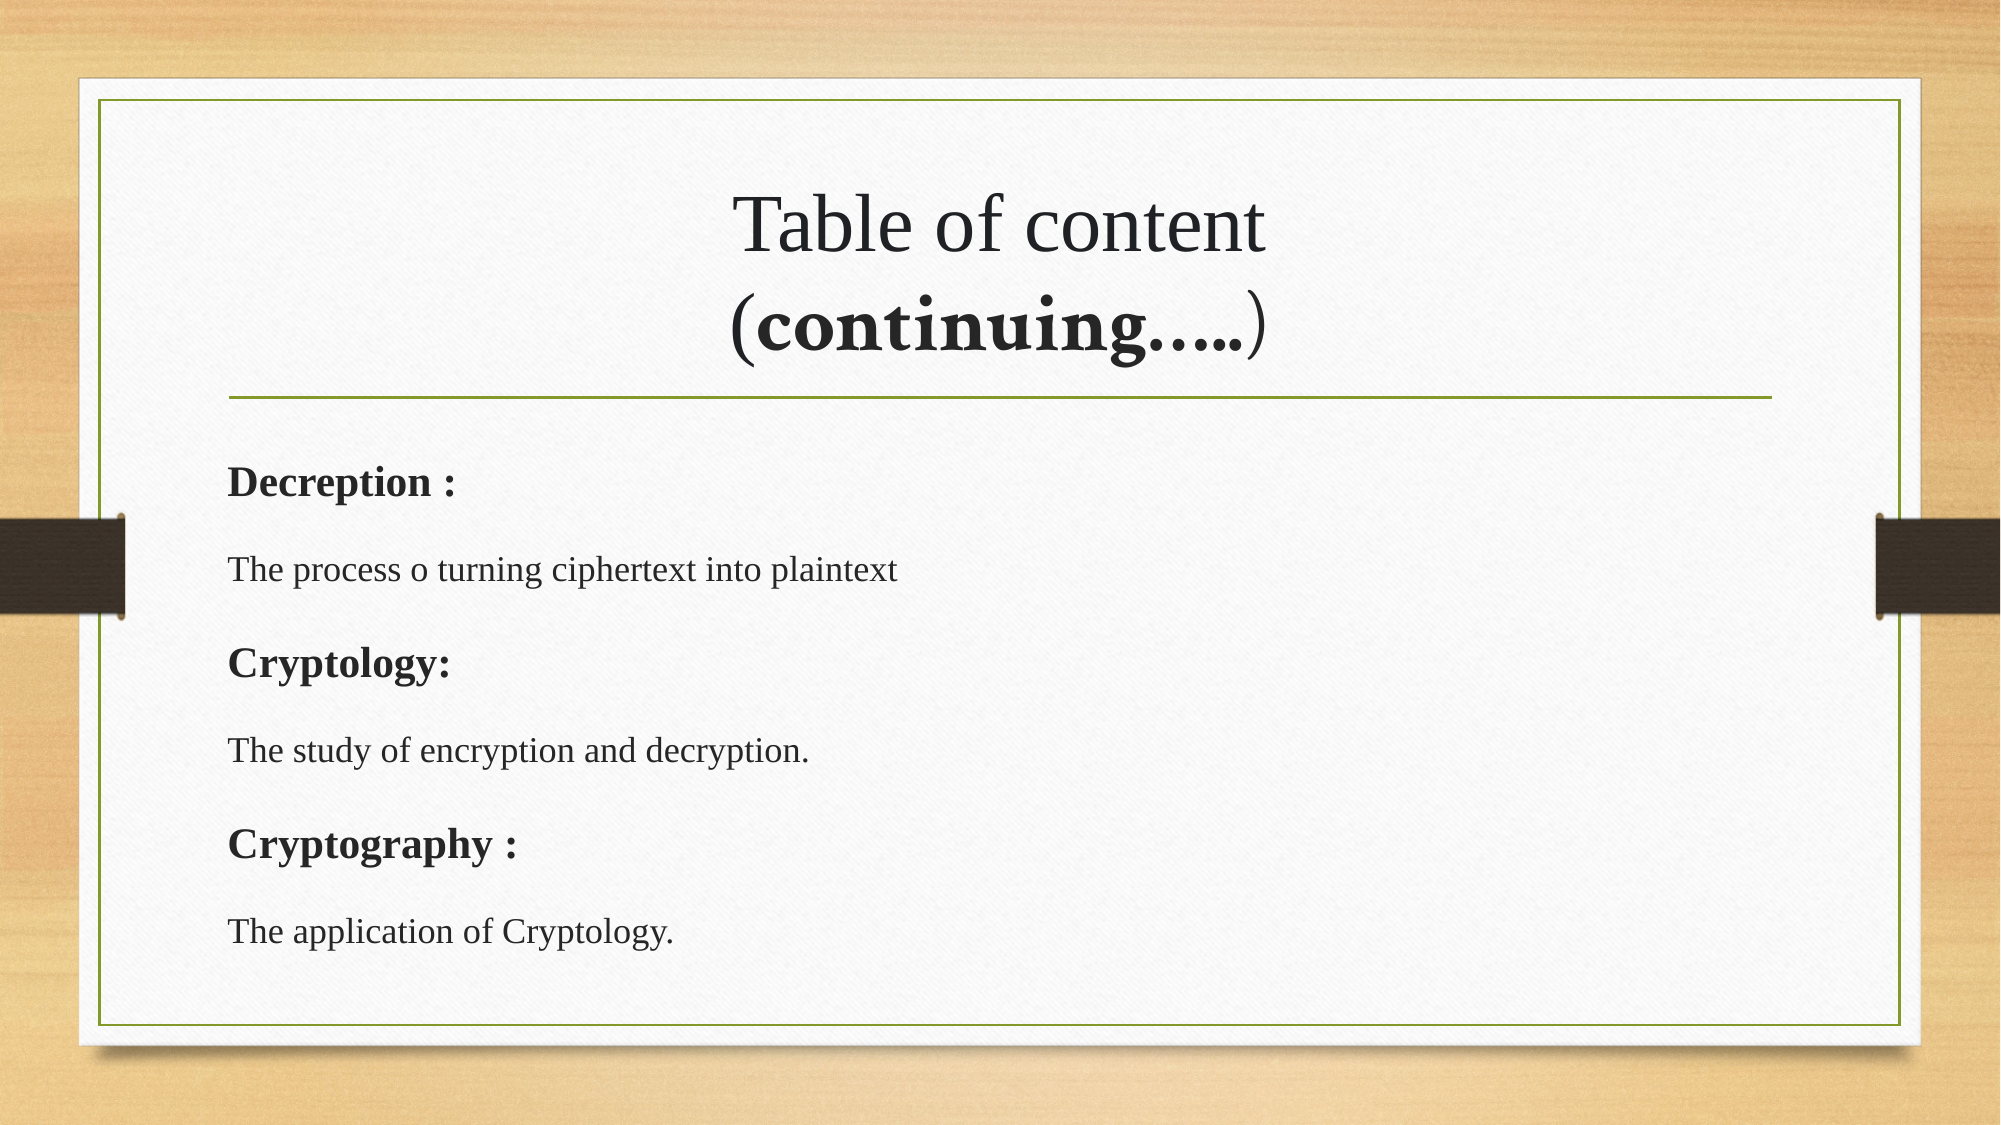

# Table of content (continuing…..)
Decreption :
The process o turning ciphertext into plaintext
Cryptology:
The study of encryption and decryption.
Cryptography :
The application of Cryptology.